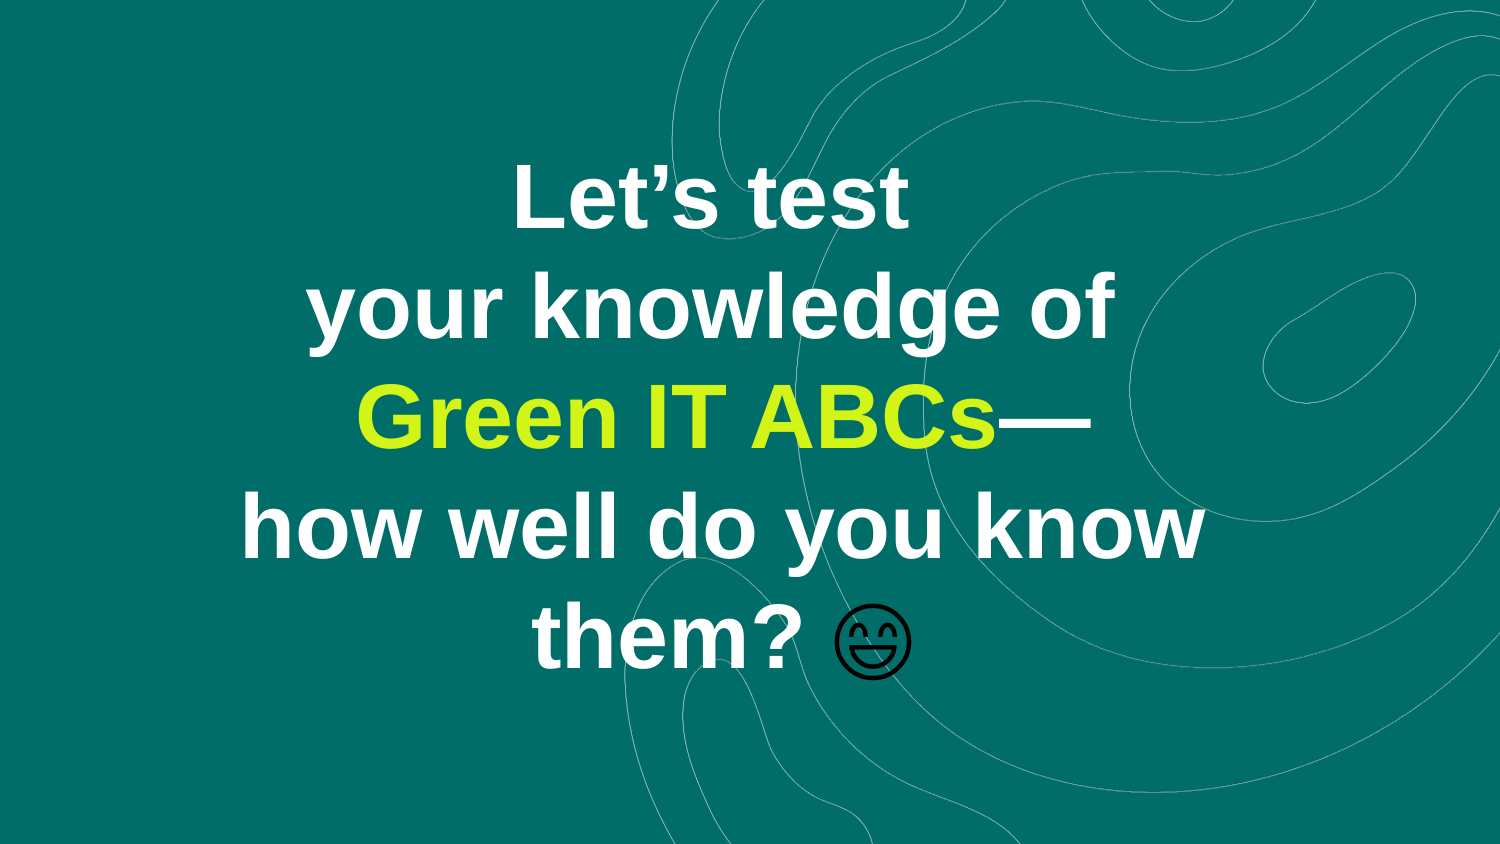

Let’s test
your knowledge of
Green IT ABCs—
how well do you know them? 😄